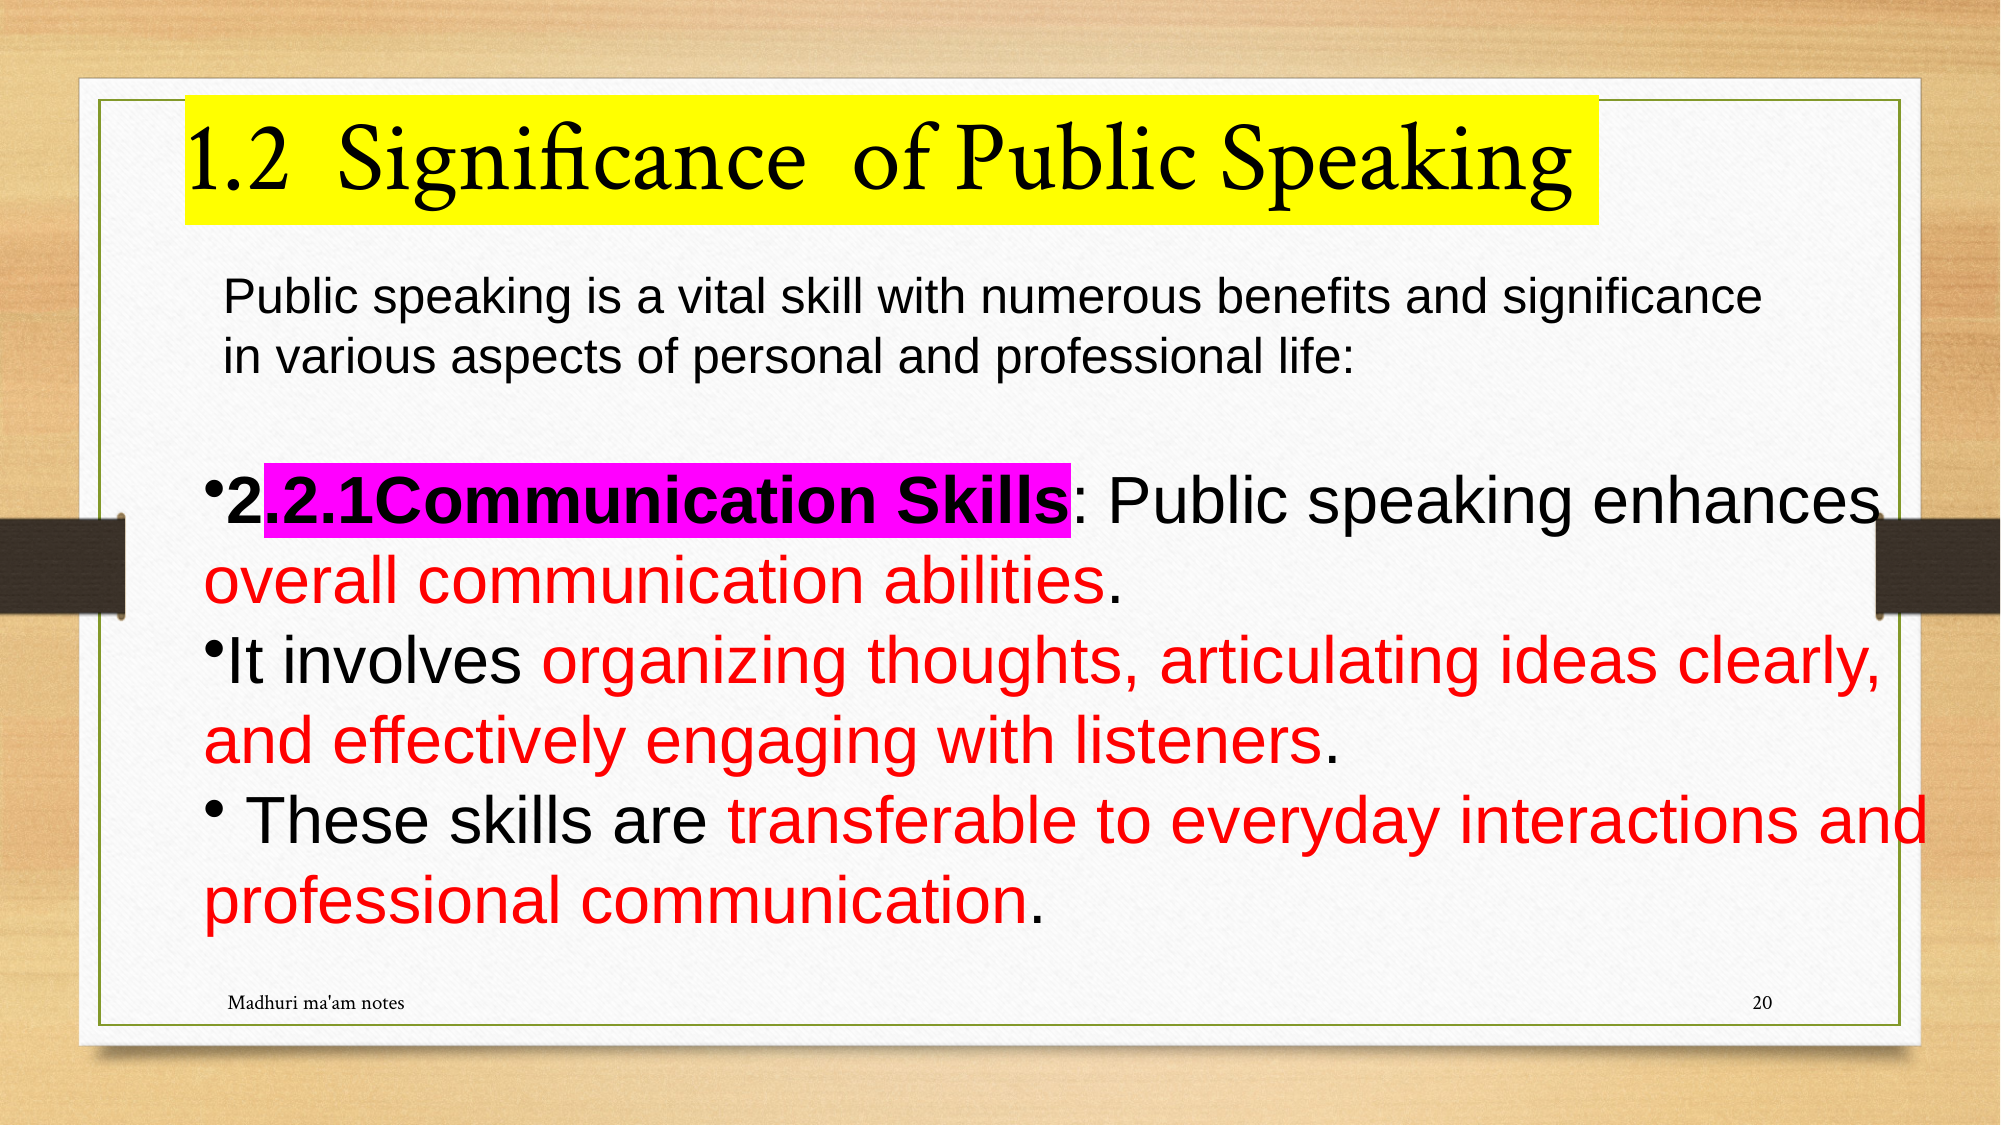

1.2  Significance  of Public Speaking
Public speaking is a vital skill with numerous benefits and significance in various aspects of personal and professional life:

2.2.1Communication Skills: Public speaking enhances overall communication abilities.
It involves organizing thoughts, articulating ideas clearly, and effectively engaging with listeners.
 These skills are transferable to everyday interactions and professional communication.

Madhuri ma'am notes
20